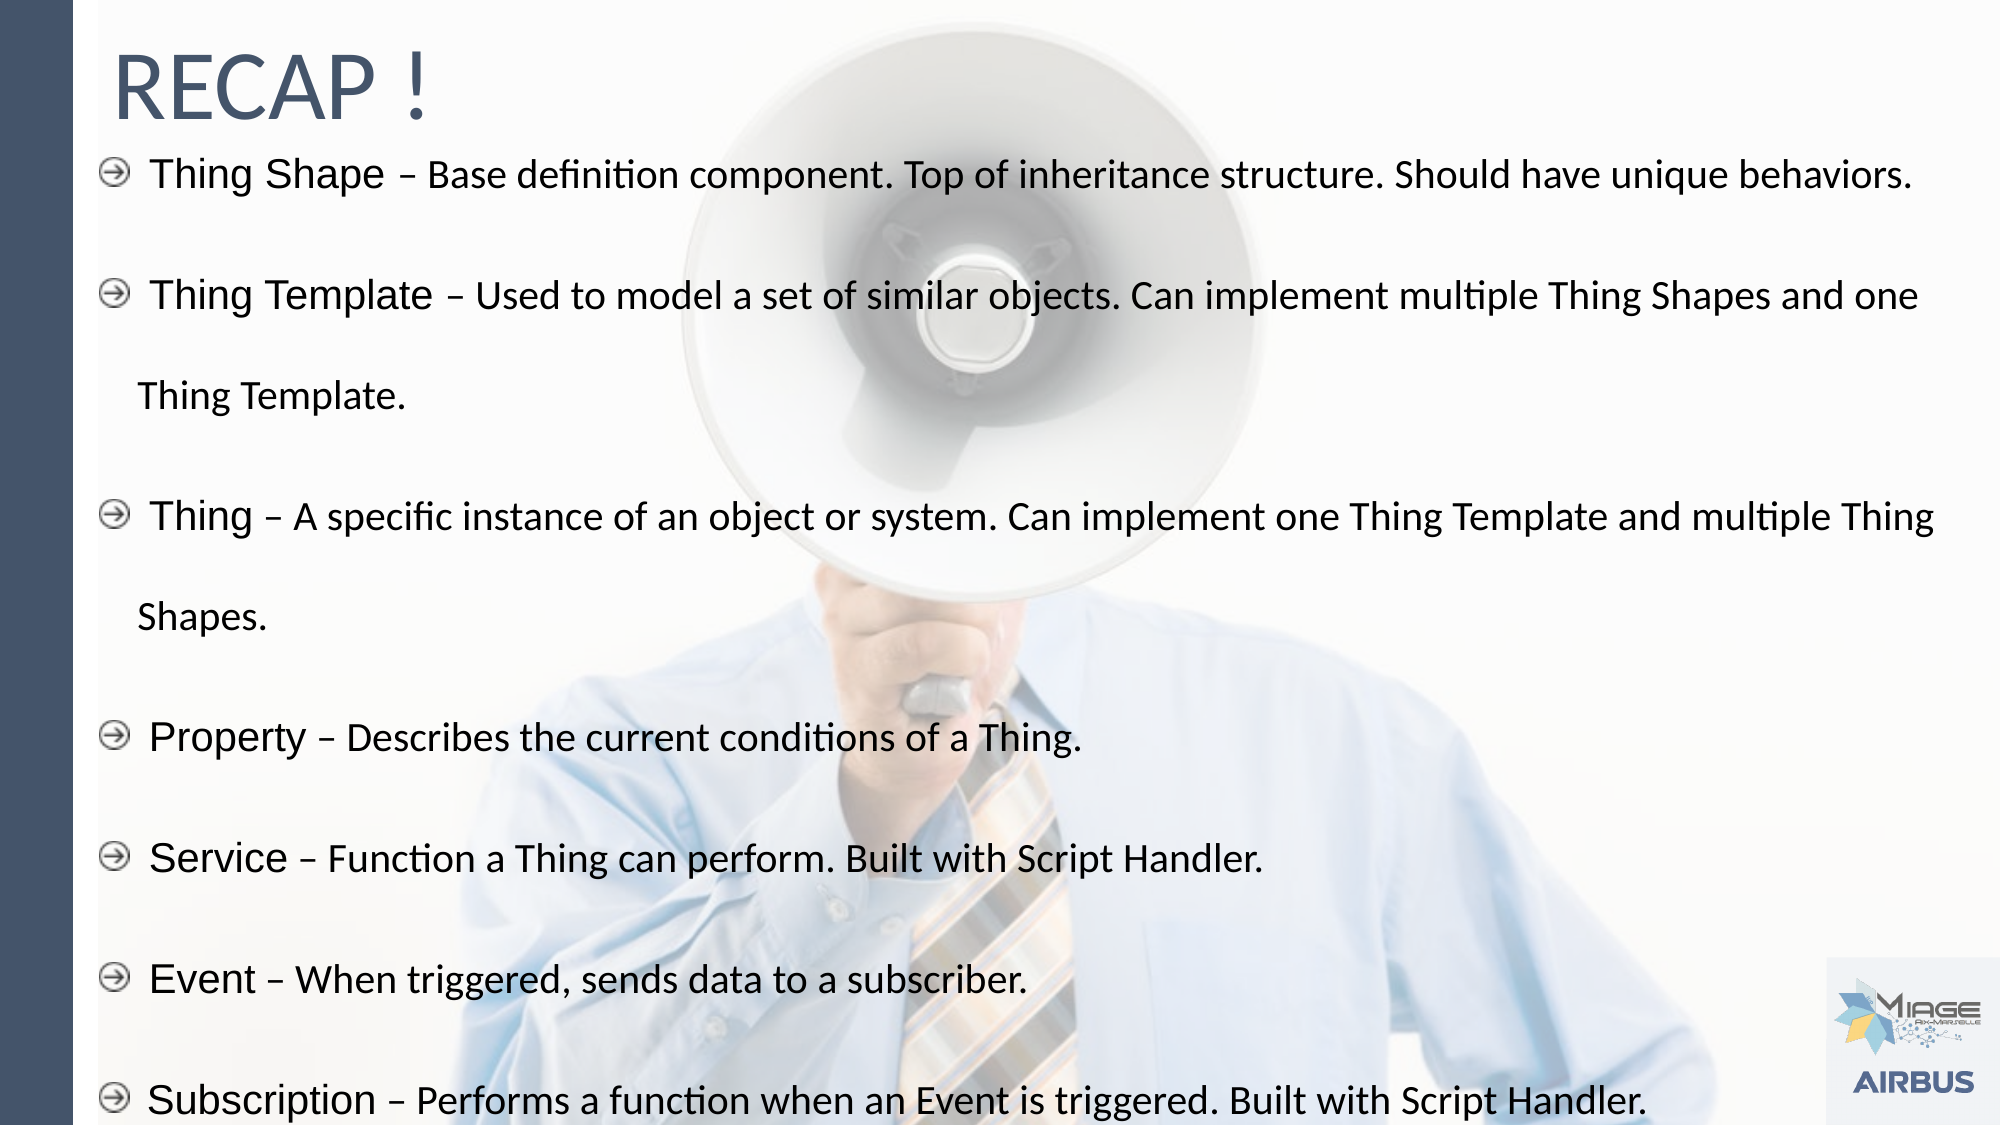

RECAP !
 Thing Shape – Base definition component. Top of inheritance structure. Should have unique behaviors.
 Thing Template – Used to model a set of similar objects. Can implement multiple Thing Shapes and one Thing Template.
 Thing – A specific instance of an object or system. Can implement one Thing Template and multiple Thing Shapes.
 Property – Describes the current conditions of a Thing.
 Service – Function a Thing can perform. Built with Script Handler.
 Event – When triggered, sends data to a subscriber.
 Subscription – Performs a function when an Event is triggered. Built with Script Handler.